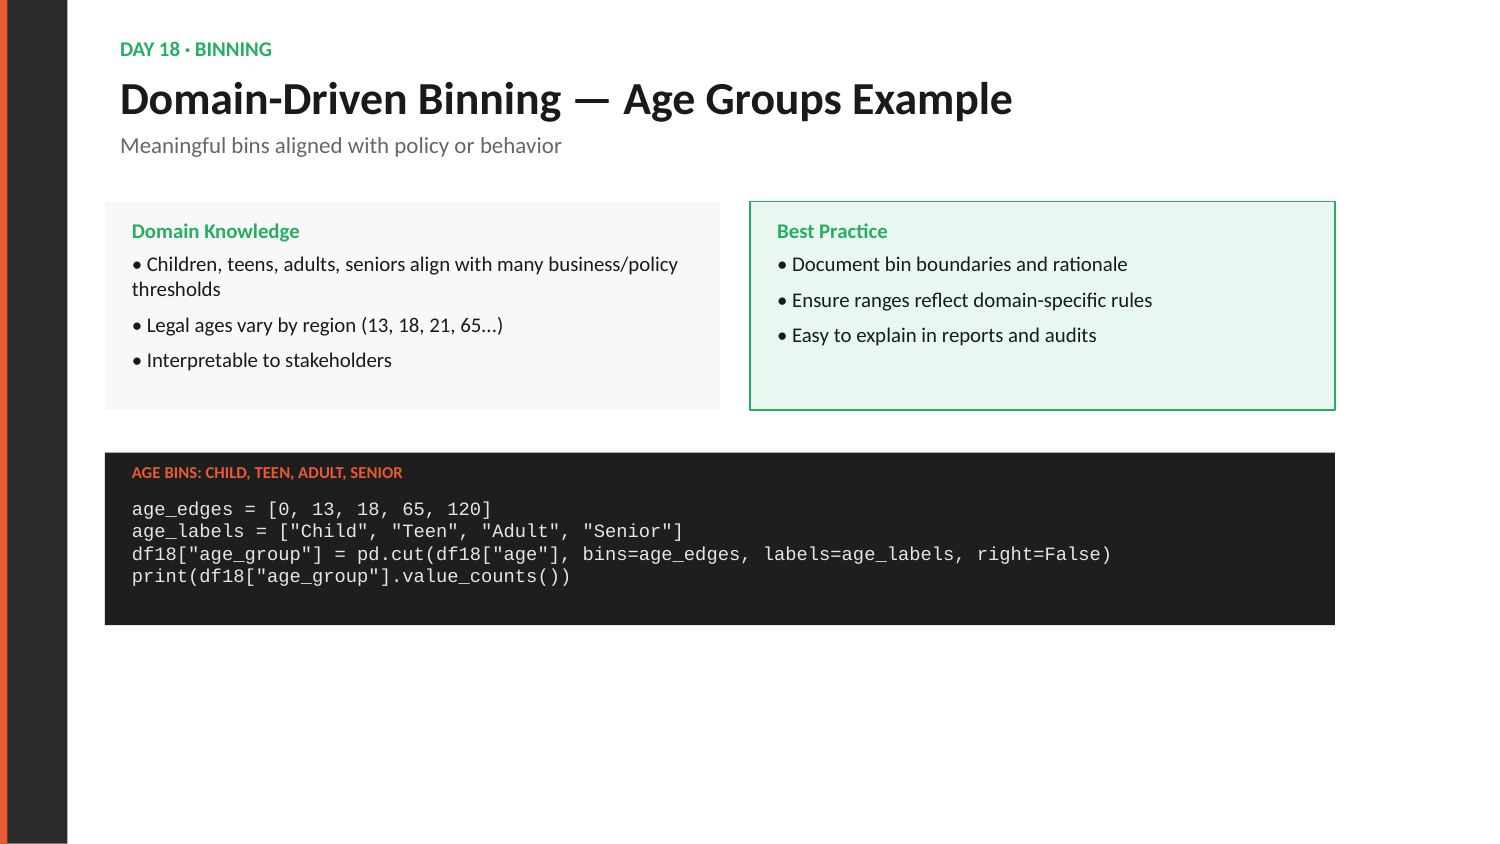

DAY 18 · BINNING
Domain-Driven Binning — Age Groups Example
Meaningful bins aligned with policy or behavior

Domain Knowledge
Best Practice
• Children, teens, adults, seniors align with many business/policy thresholds
• Legal ages vary by region (13, 18, 21, 65...)
• Interpretable to stakeholders
• Document bin boundaries and rationale
• Ensure ranges reflect domain-specific rules
• Easy to explain in reports and audits

AGE BINS: CHILD, TEEN, ADULT, SENIOR
age_edges = [0, 13, 18, 65, 120]
age_labels = ["Child", "Teen", "Adult", "Senior"]
df18["age_group"] = pd.cut(df18["age"], bins=age_edges, labels=age_labels, right=False)
print(df18["age_group"].value_counts())